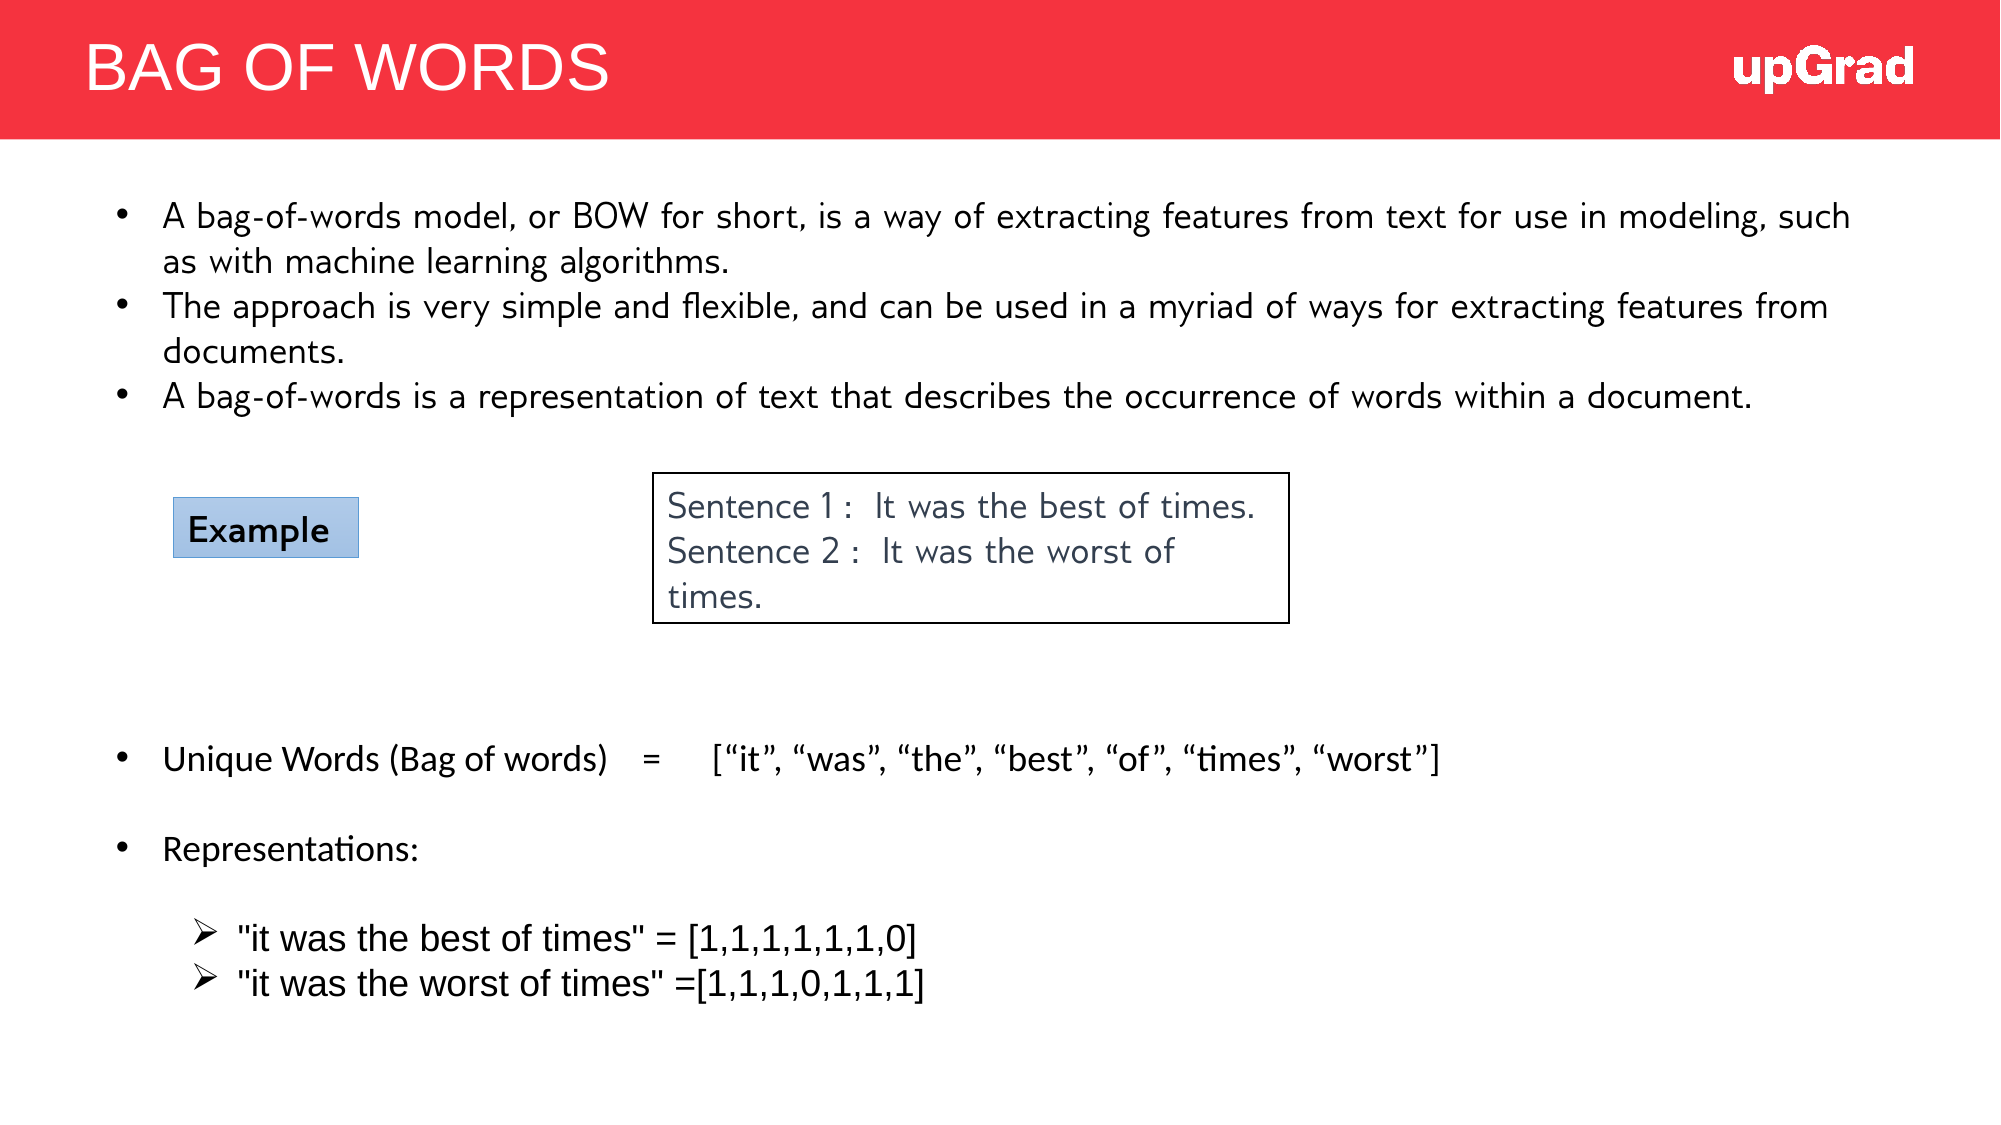

# BAG OF WORDS
A bag-of-words model, or BOW for short, is a way of extracting features from text for use in modeling, such as with machine learning algorithms.
The approach is very simple and flexible, and can be used in a myriad of ways for extracting features from documents.
A bag-of-words is a representation of text that describes the occurrence of words within a document.
Sentence 1 :  It was the best of times.
Sentence 2 :  It was the worst of times.
Example
Unique Words (Bag of words)    =      [“it”, “was”, “the”, “best”, “of”, “times”, “worst”]

Representations:

"it was the best of times" = [1,1,1,1,1,1,0]
"it was the worst of times" =[1,1,1,0,1,1,1]